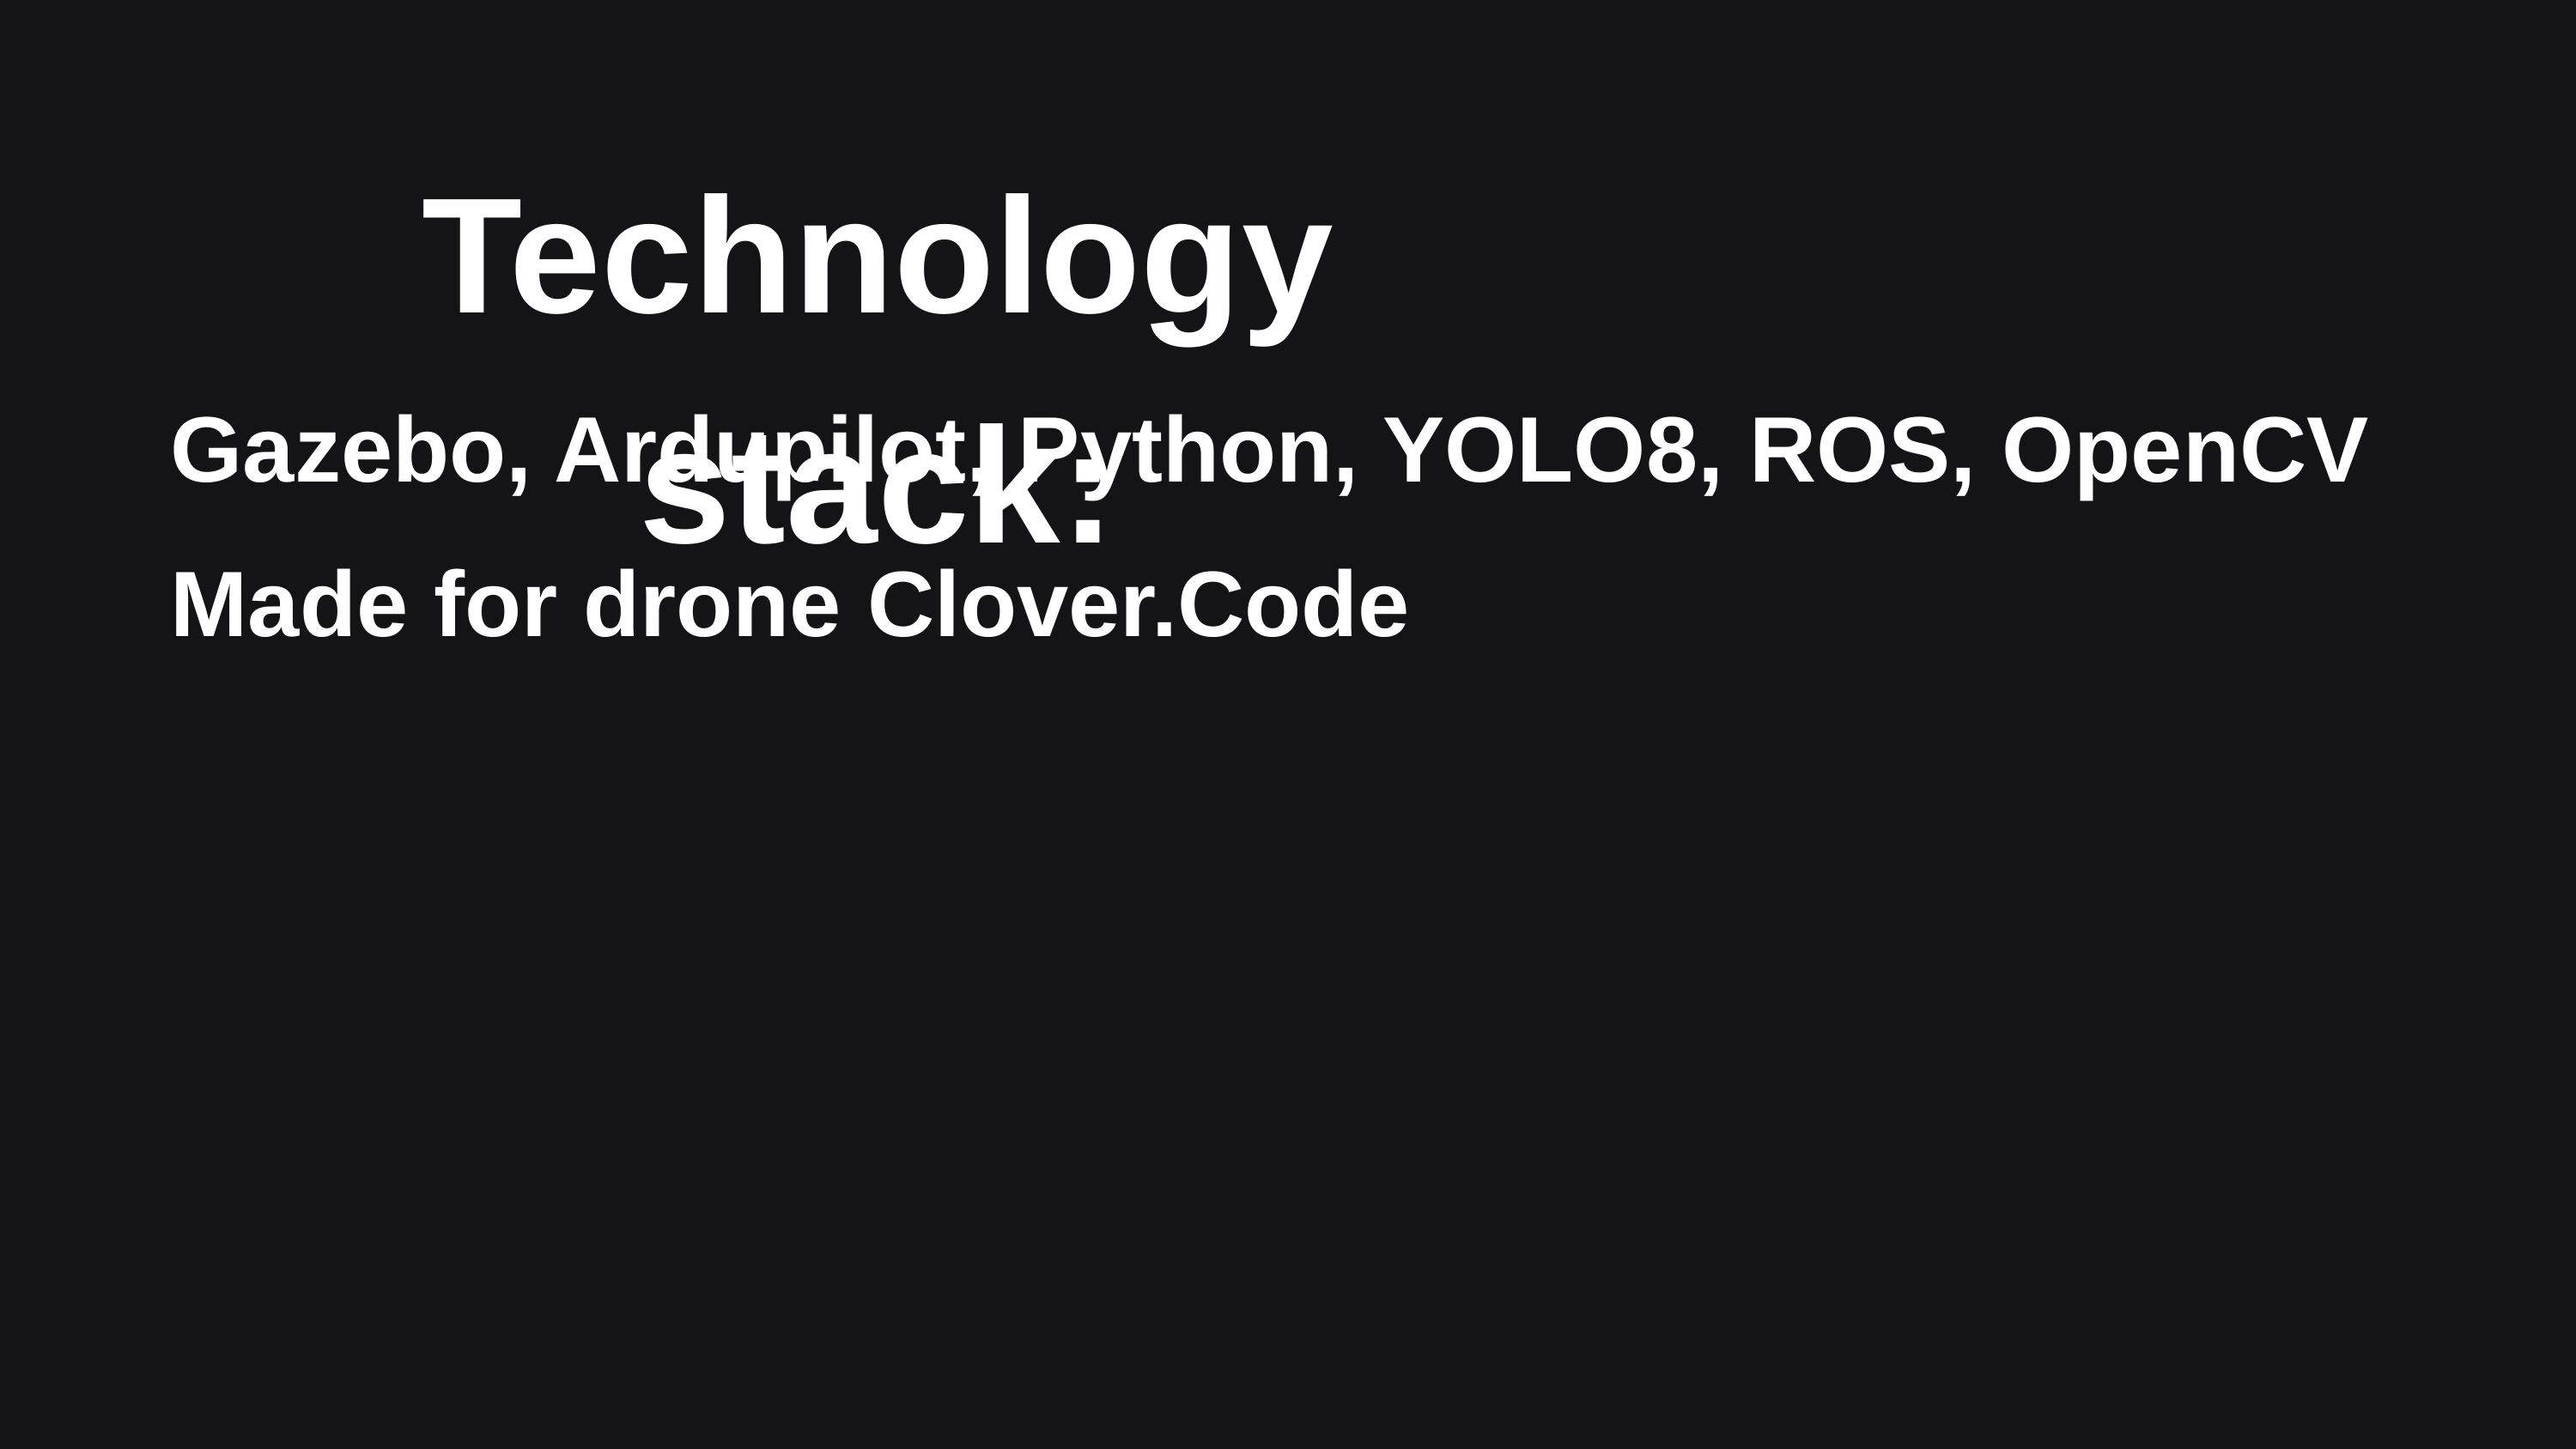

Technology stack:
Gazebo, Ardupilot, Python, YOLO8, ROS, OpenCV
Made for drone Clover.Code